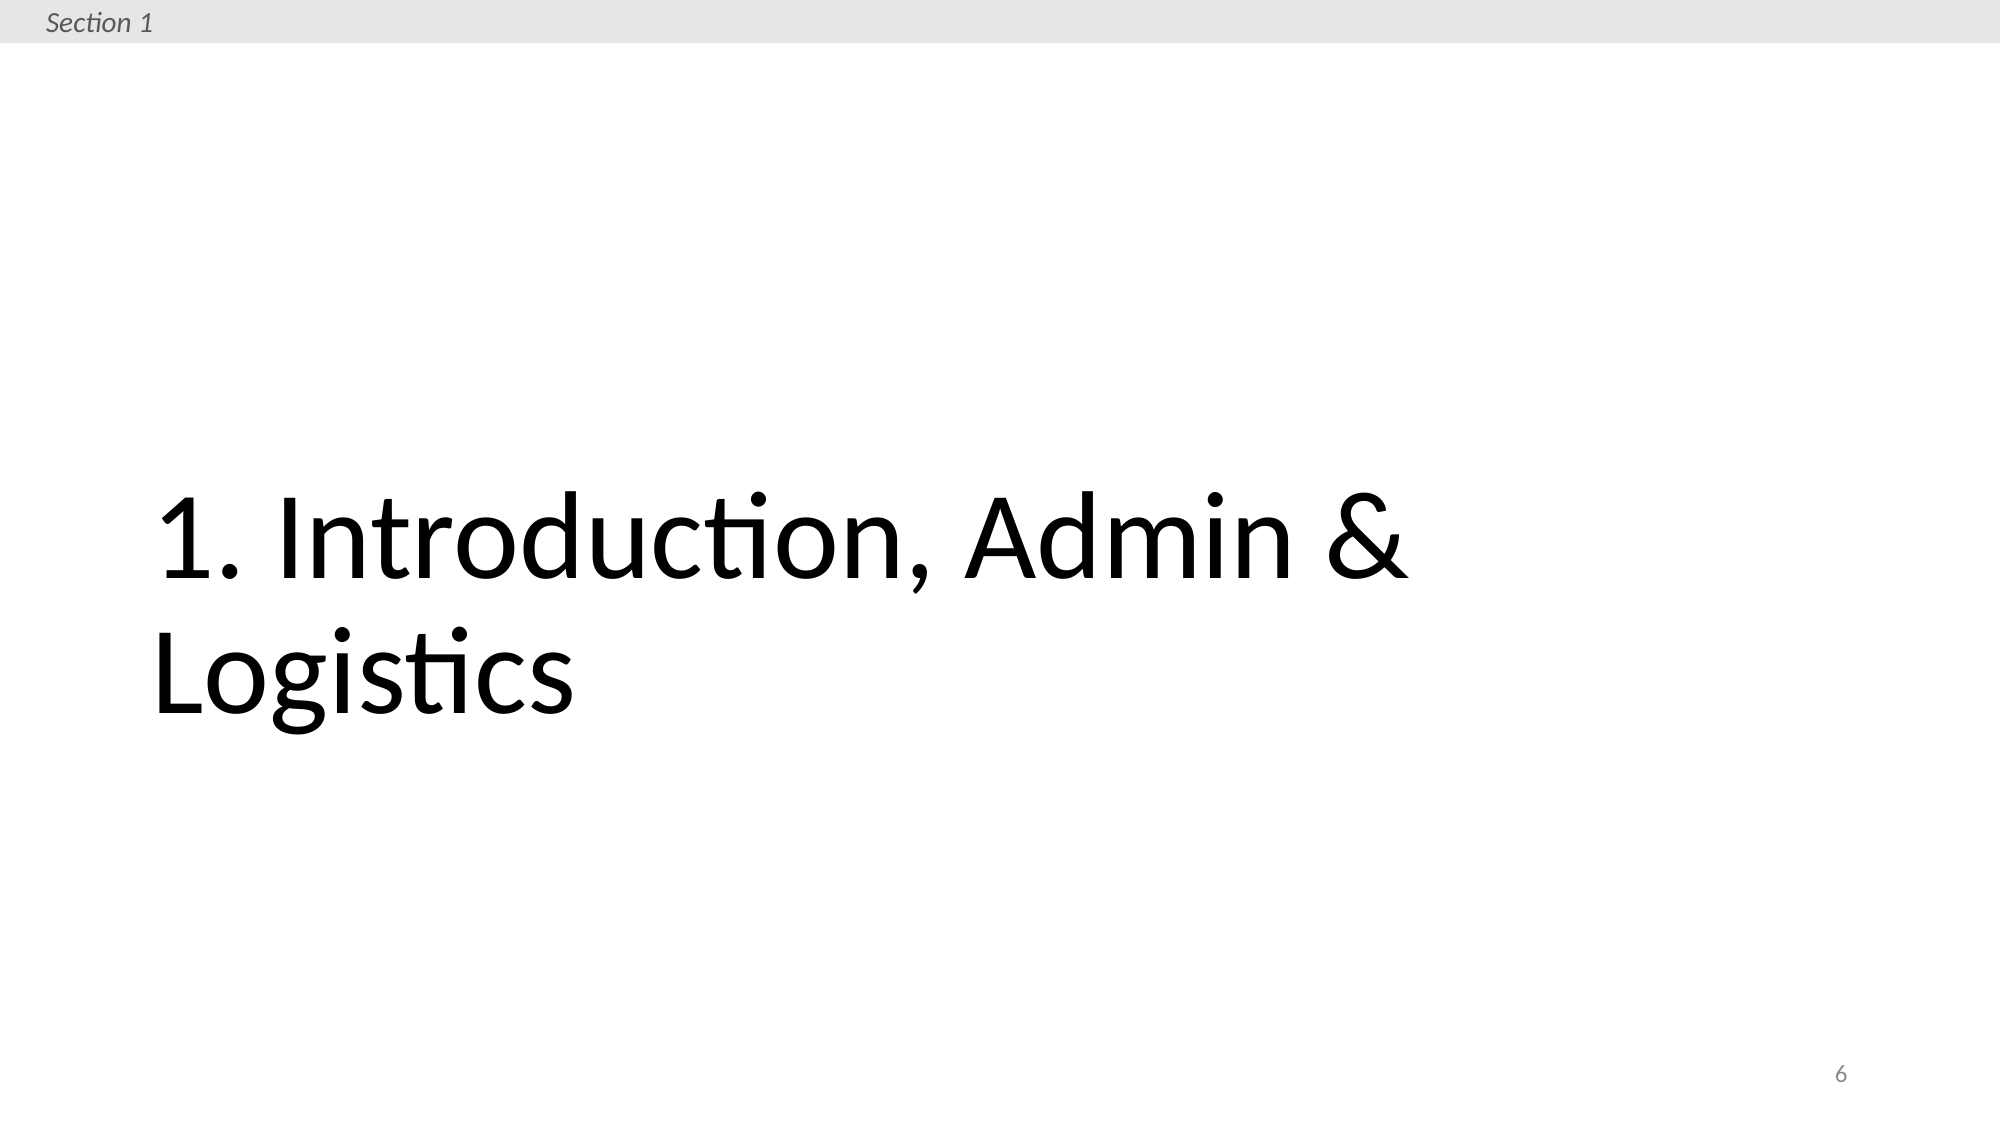

Section 1
# 1. Introduction, Admin & Logistics
6